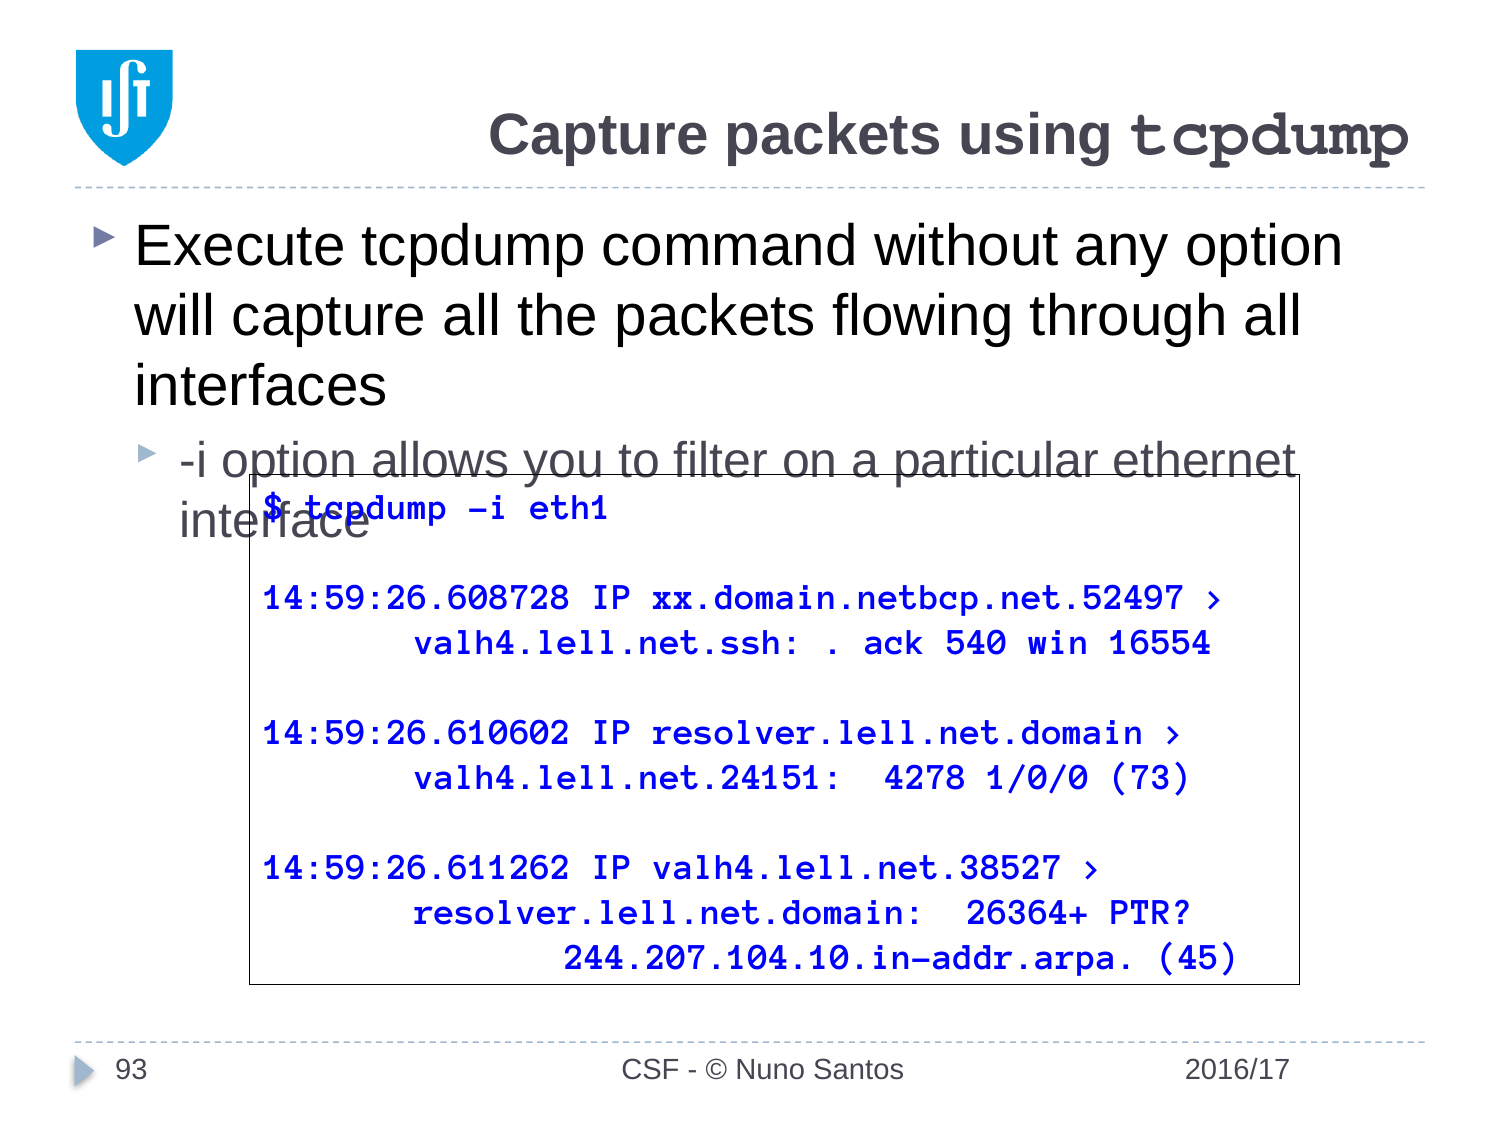

# Capture packets using tcpdump
Execute tcpdump command without any option will capture all the packets flowing through all interfaces
-i option allows you to filter on a particular ethernet interface
$ tcpdump -i eth1

14:59:26.608728 IP xx.domain.netbcp.net.52497 >
	valh4.lell.net.ssh: . ack 540 win 16554

14:59:26.610602 IP resolver.lell.net.domain >
	valh4.lell.net.24151:  4278 1/0/0 (73)

14:59:26.611262 IP valh4.lell.net.38527 >
	resolver.lell.net.domain:  26364+ PTR? 		244.207.104.10.in-addr.arpa. (45)
93
CSF - © Nuno Santos
2016/17